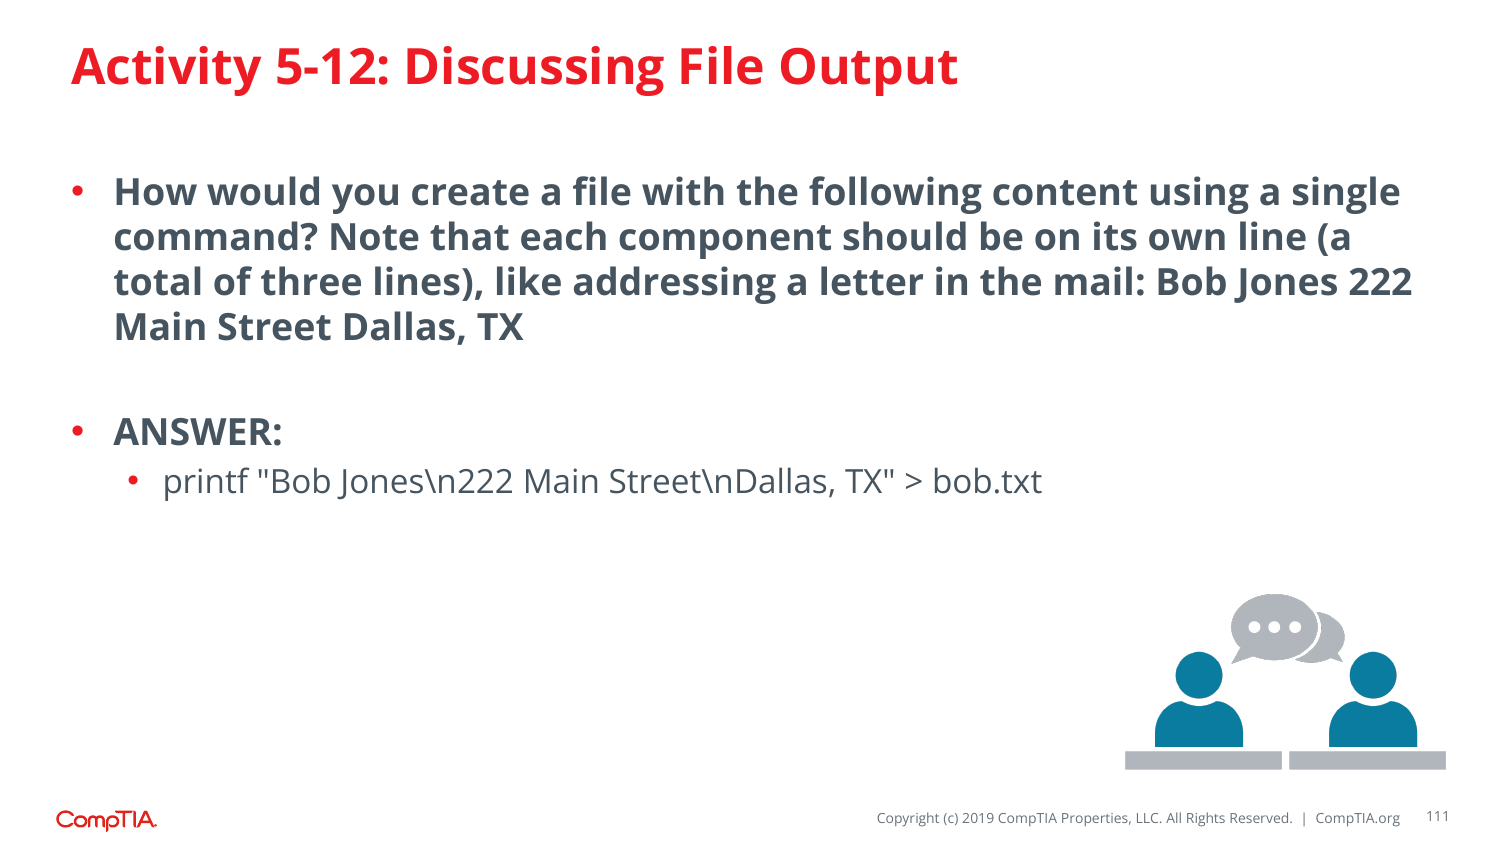

# Activity 5-12: Discussing File Output
How would you create a file with the following content using a single command? Note that each component should be on its own line (a total of three lines), like addressing a letter in the mail: Bob Jones 222 Main Street Dallas, TX

ANSWER:
printf "Bob Jones\n222 Main Street\nDallas, TX" > bob.txt

111